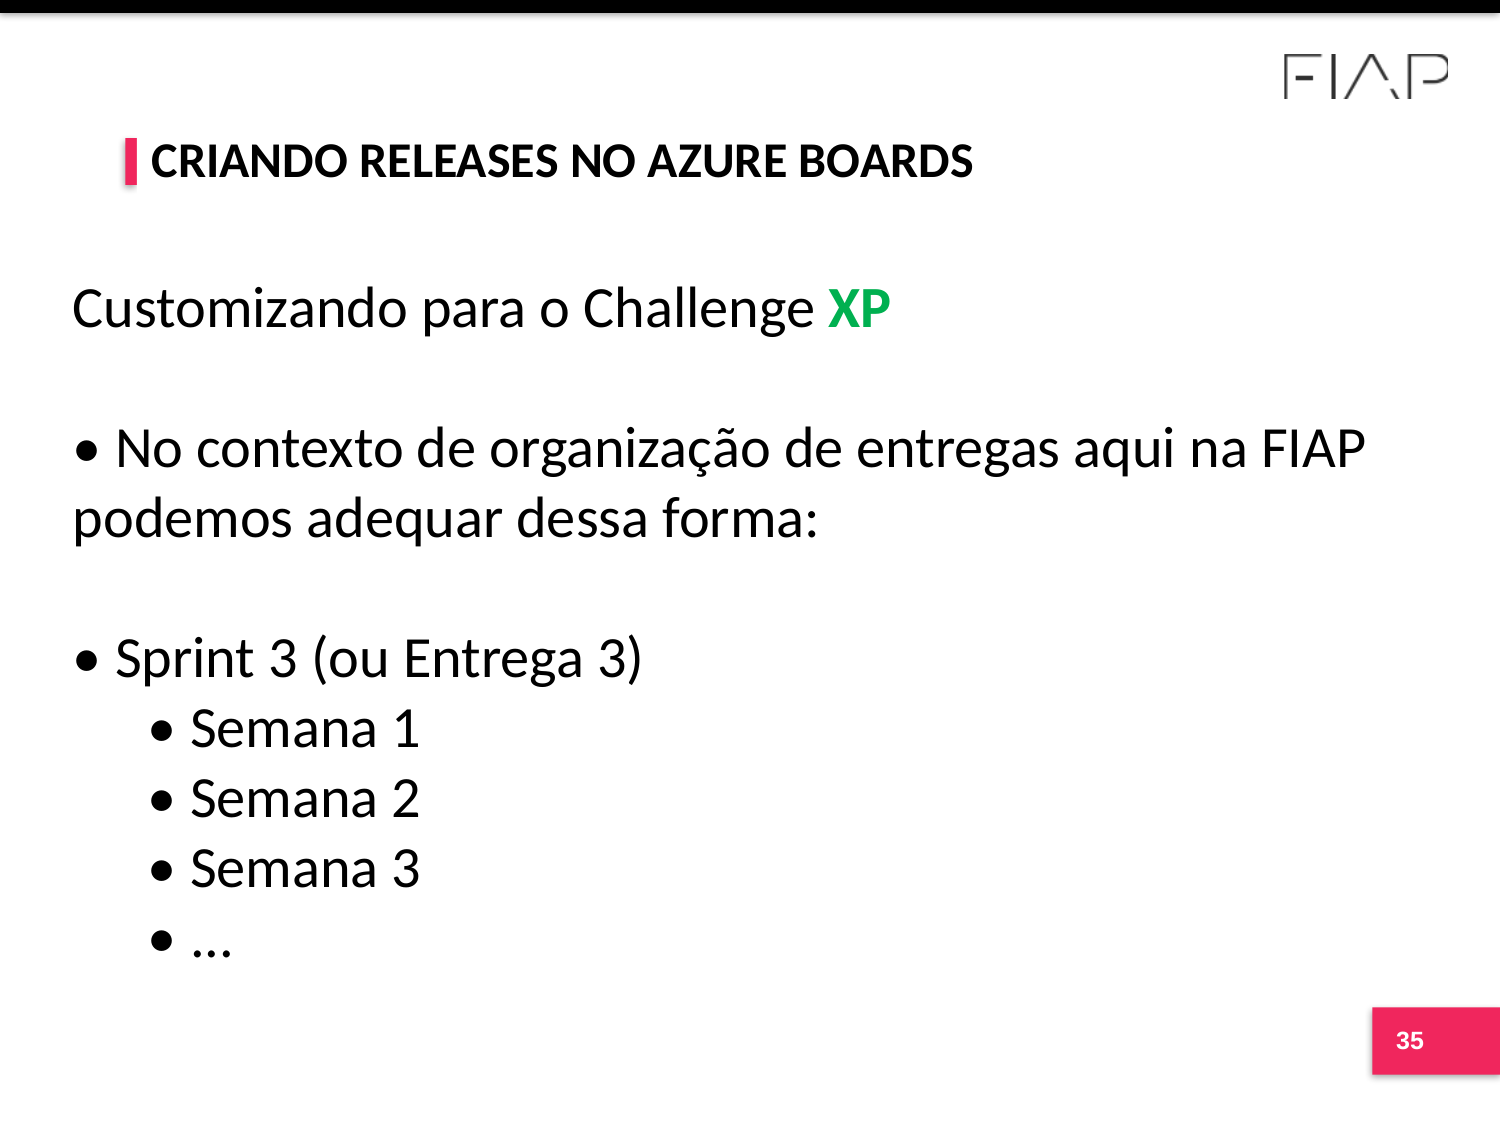

Criando Releases no AZURE Boards
Customizando para o Challenge XP

• No contexto de organização de entregas aqui na FIAP podemos adequar dessa forma:

• Sprint 3 (ou Entrega 3)
• Semana 1
• Semana 2
• Semana 3
• ...